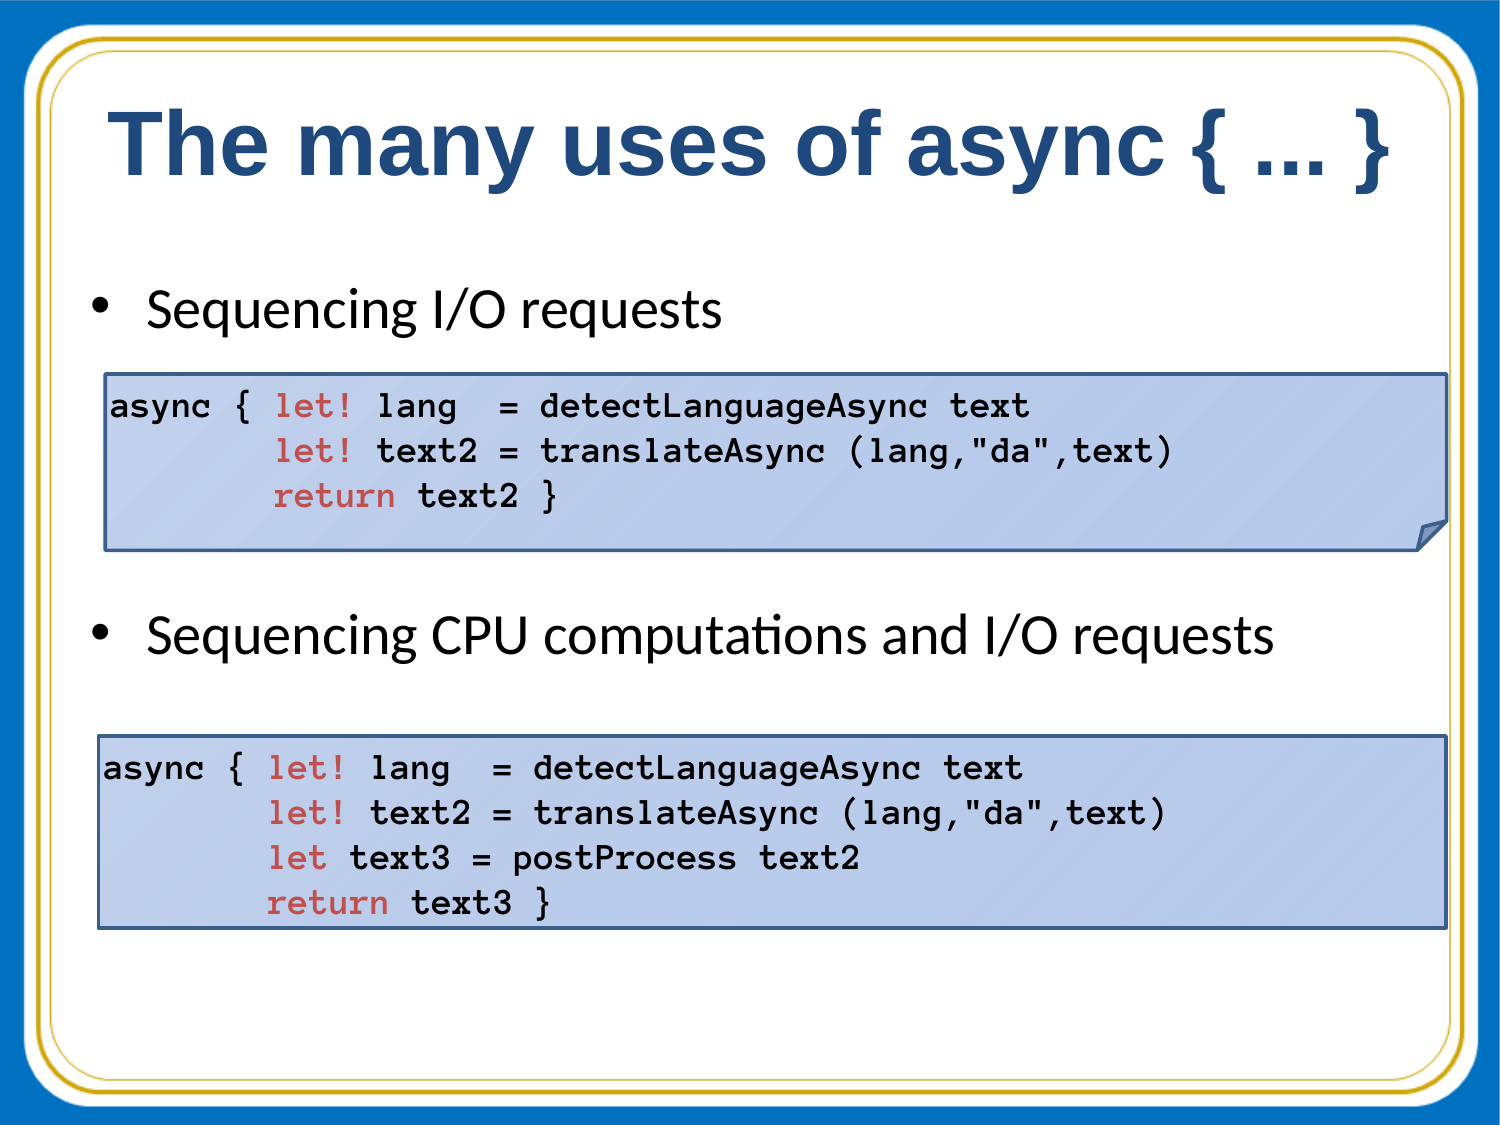

# The many uses of async { ... }
Sequencing I/O requests

Sequencing CPU computations and I/O requests

async { let! lang  = detectLanguageAsync text
        let! text2 = translateAsync (lang,"da",text)
        return text2 }
async { let! lang  = detectLanguageAsync text
        let! text2 = translateAsync (lang,"da",text)
        let text3 = postProcess text2
        return text3 }